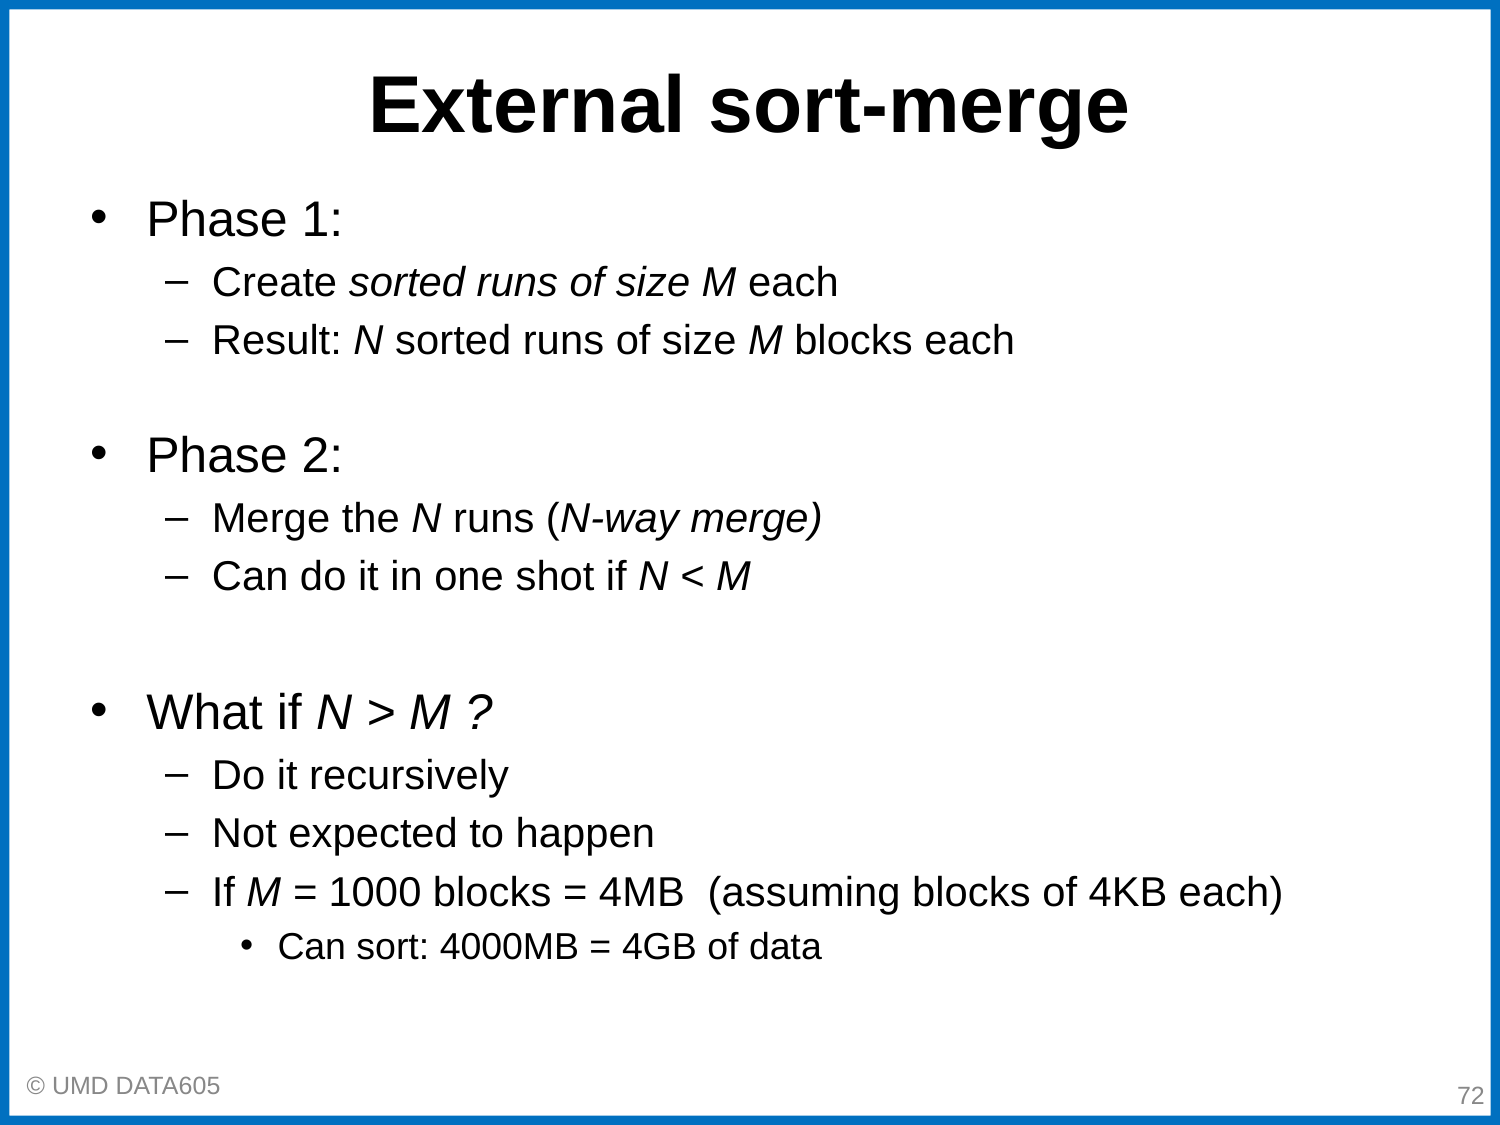

# External sort-merge
Phase 1:
Create sorted runs of size M each
Result: N sorted runs of size M blocks each

Phase 2:
Merge the N runs (N-way merge)
Can do it in one shot if N < M

What if N > M ?
Do it recursively
Not expected to happen
If M = 1000 blocks = 4MB  (assuming blocks of 4KB each)
Can sort: 4000MB = 4GB of data
72